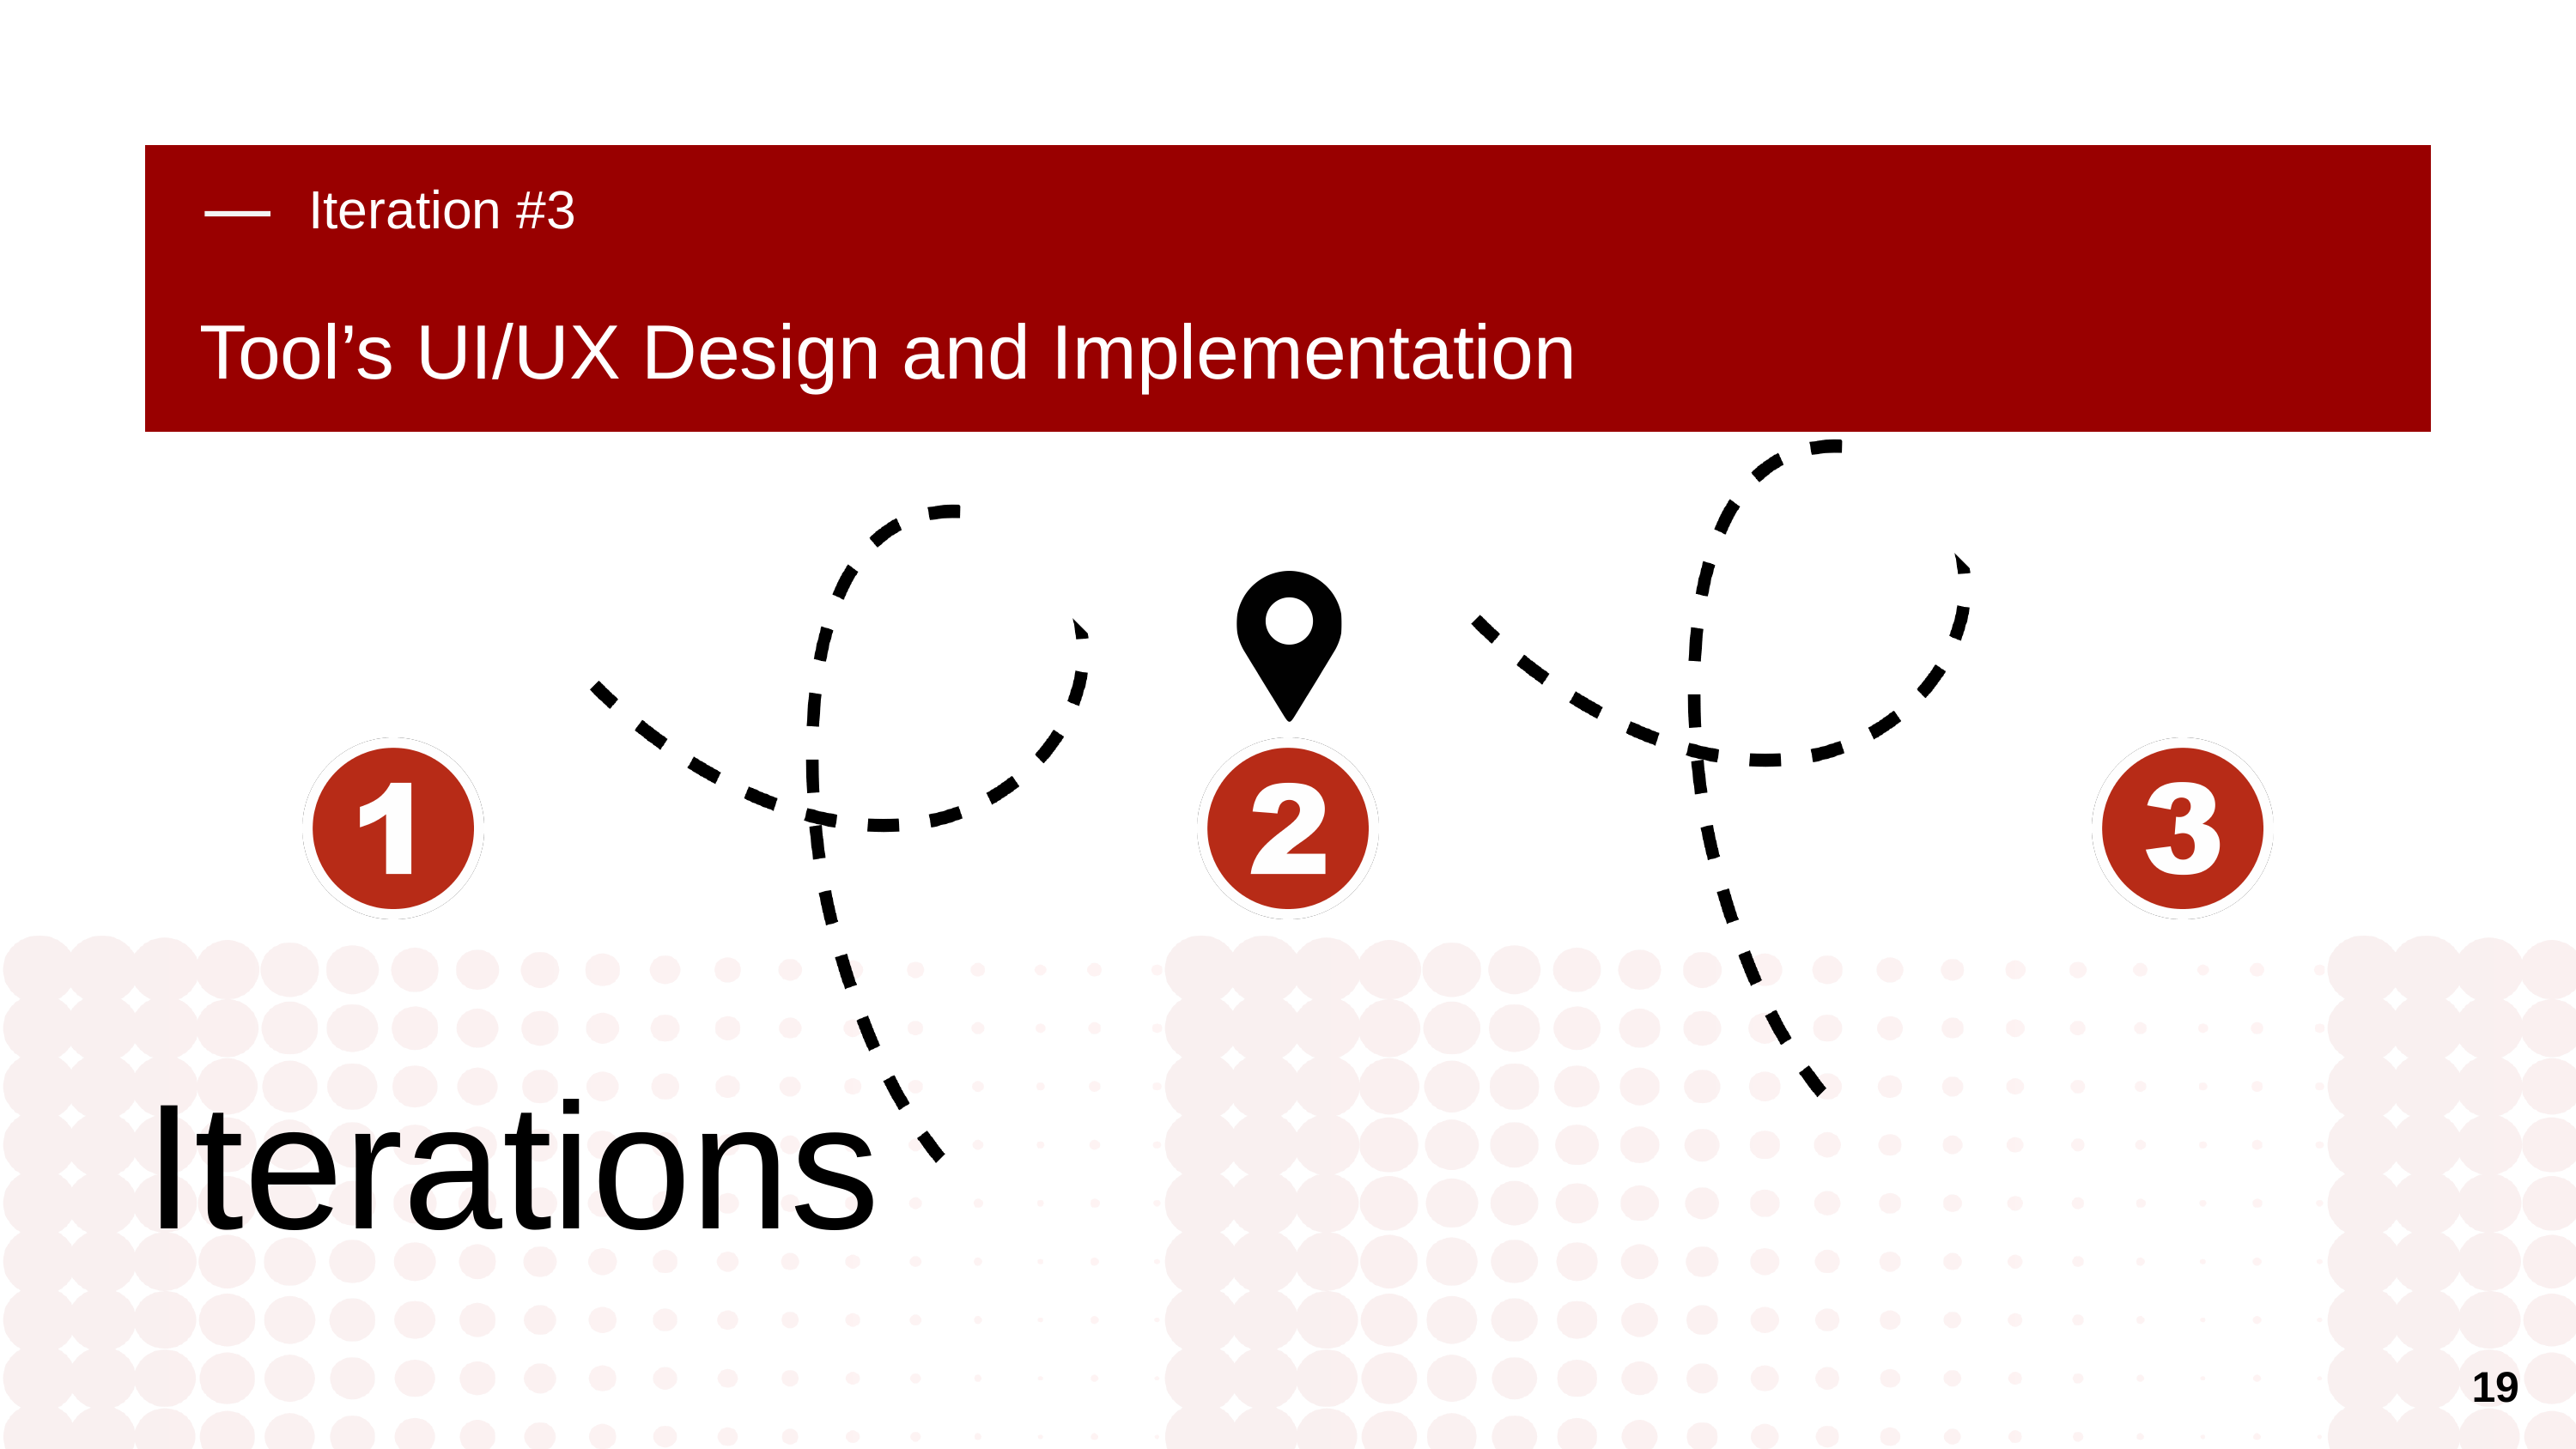

Iteration #3

Tool’s UI/UX Design and Implementation

Iterations
19